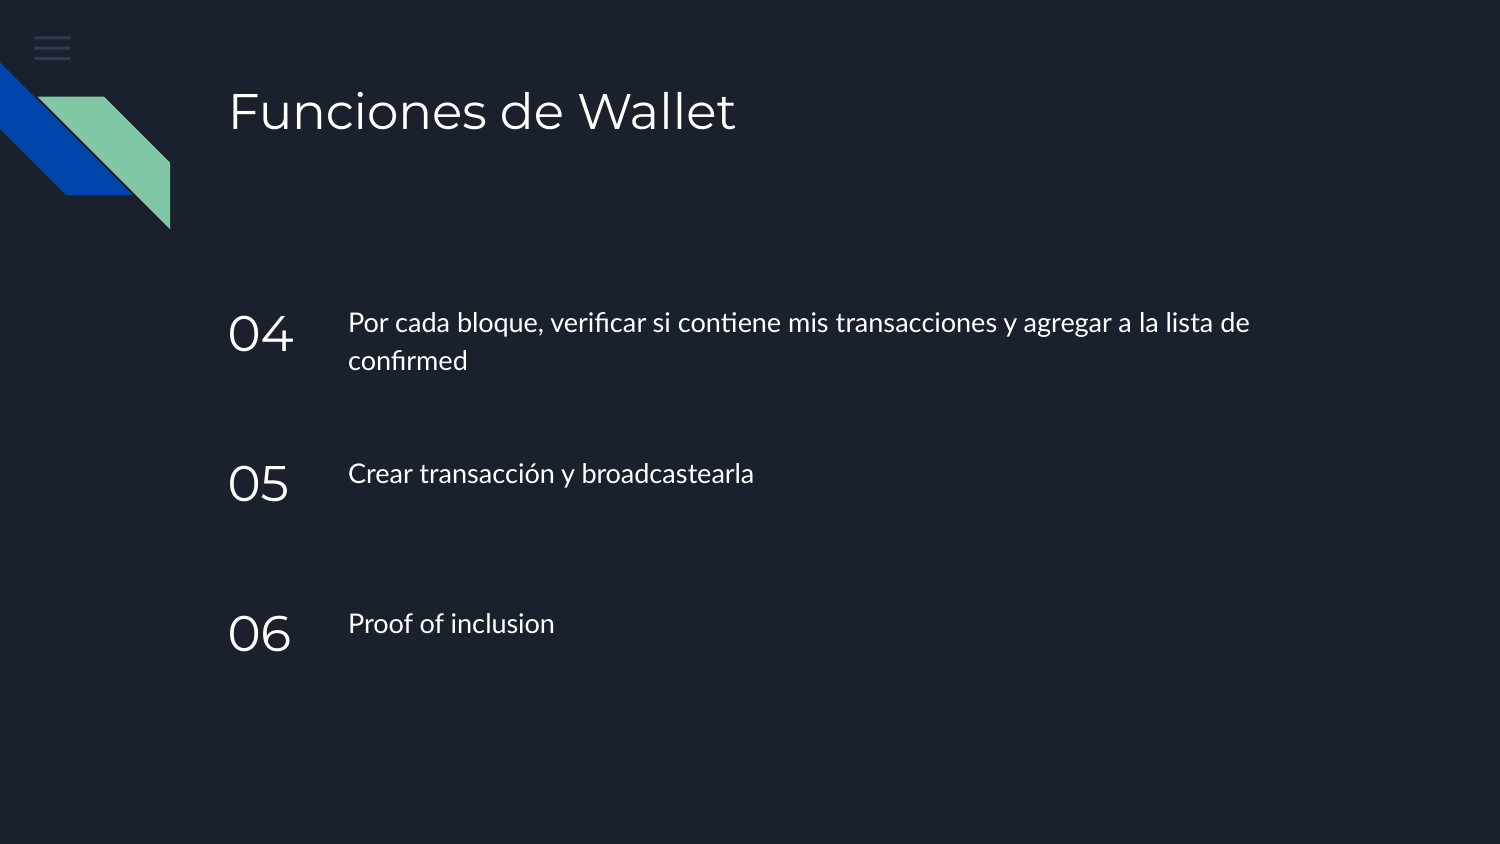

# Funciones de Wallet
04

Por cada bloque, verificar si contiene mis transacciones y agregar a la lista de confirmed
05

Crear transacción y broadcastearla
06
Proof of inclusion